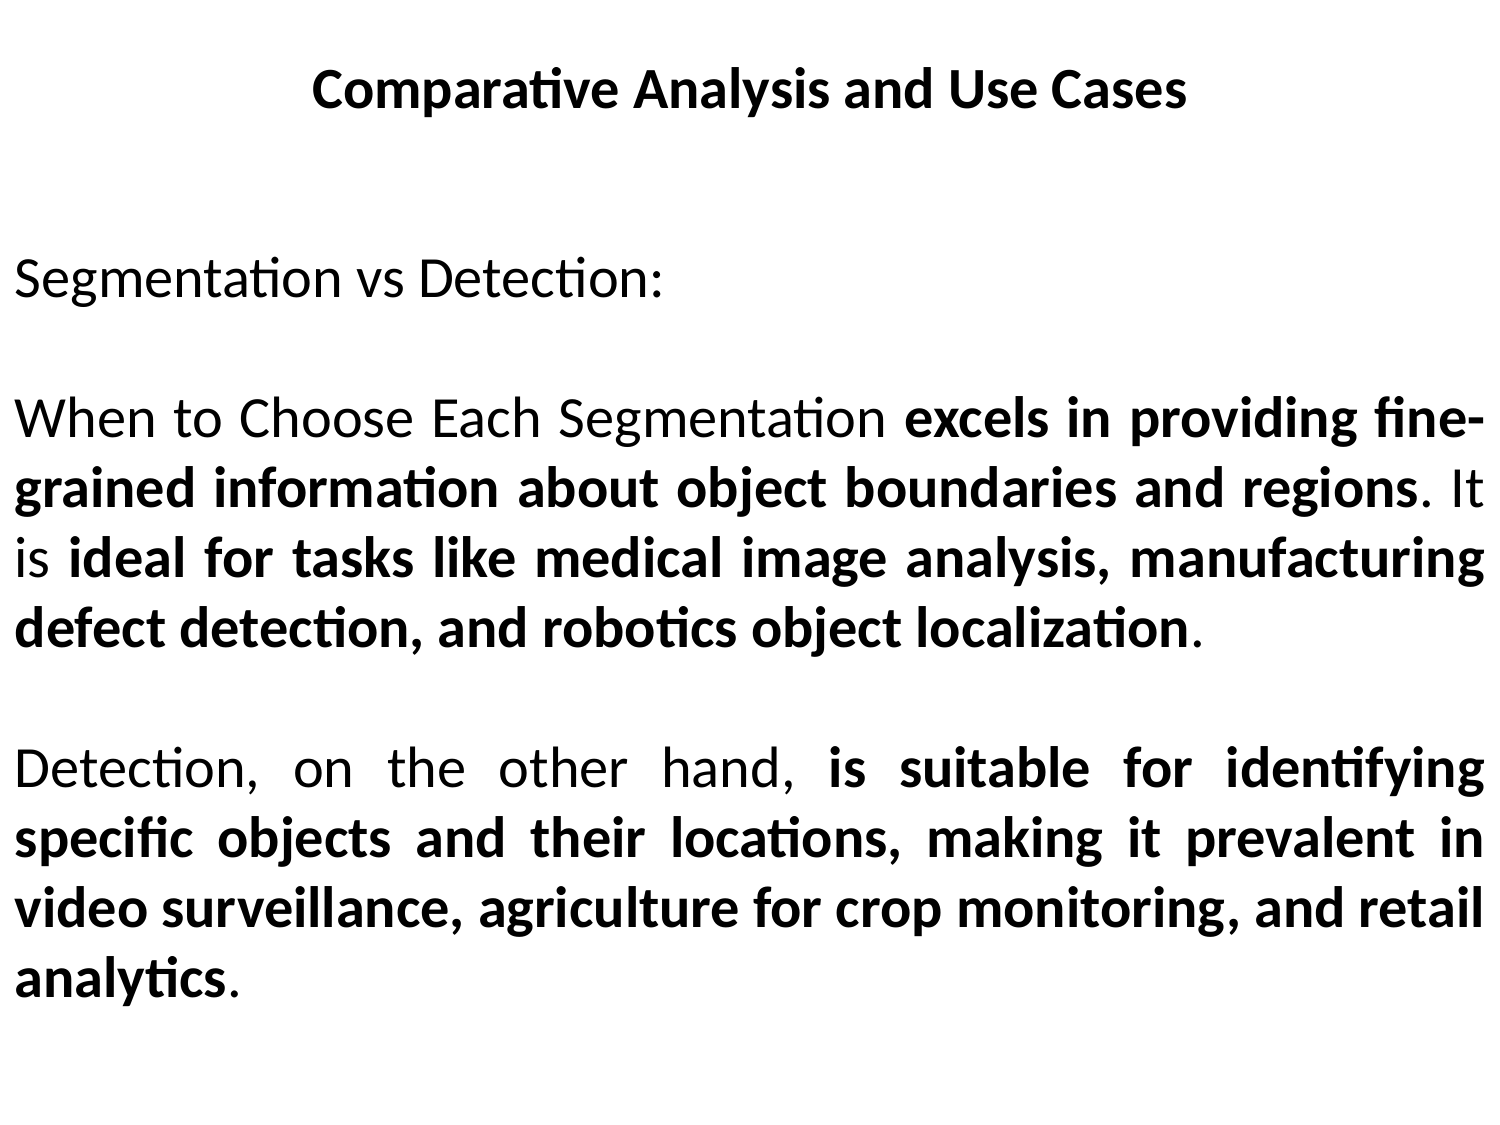

Comparative Analysis and Use Cases
Segmentation vs Detection:

When to Choose Each Segmentation excels in providing fine-grained information about object boundaries and regions. It is ideal for tasks like medical image analysis, manufacturing defect detection, and robotics object localization.

Detection, on the other hand, is suitable for identifying specific objects and their locations, making it prevalent in video surveillance, agriculture for crop monitoring, and retail analytics.